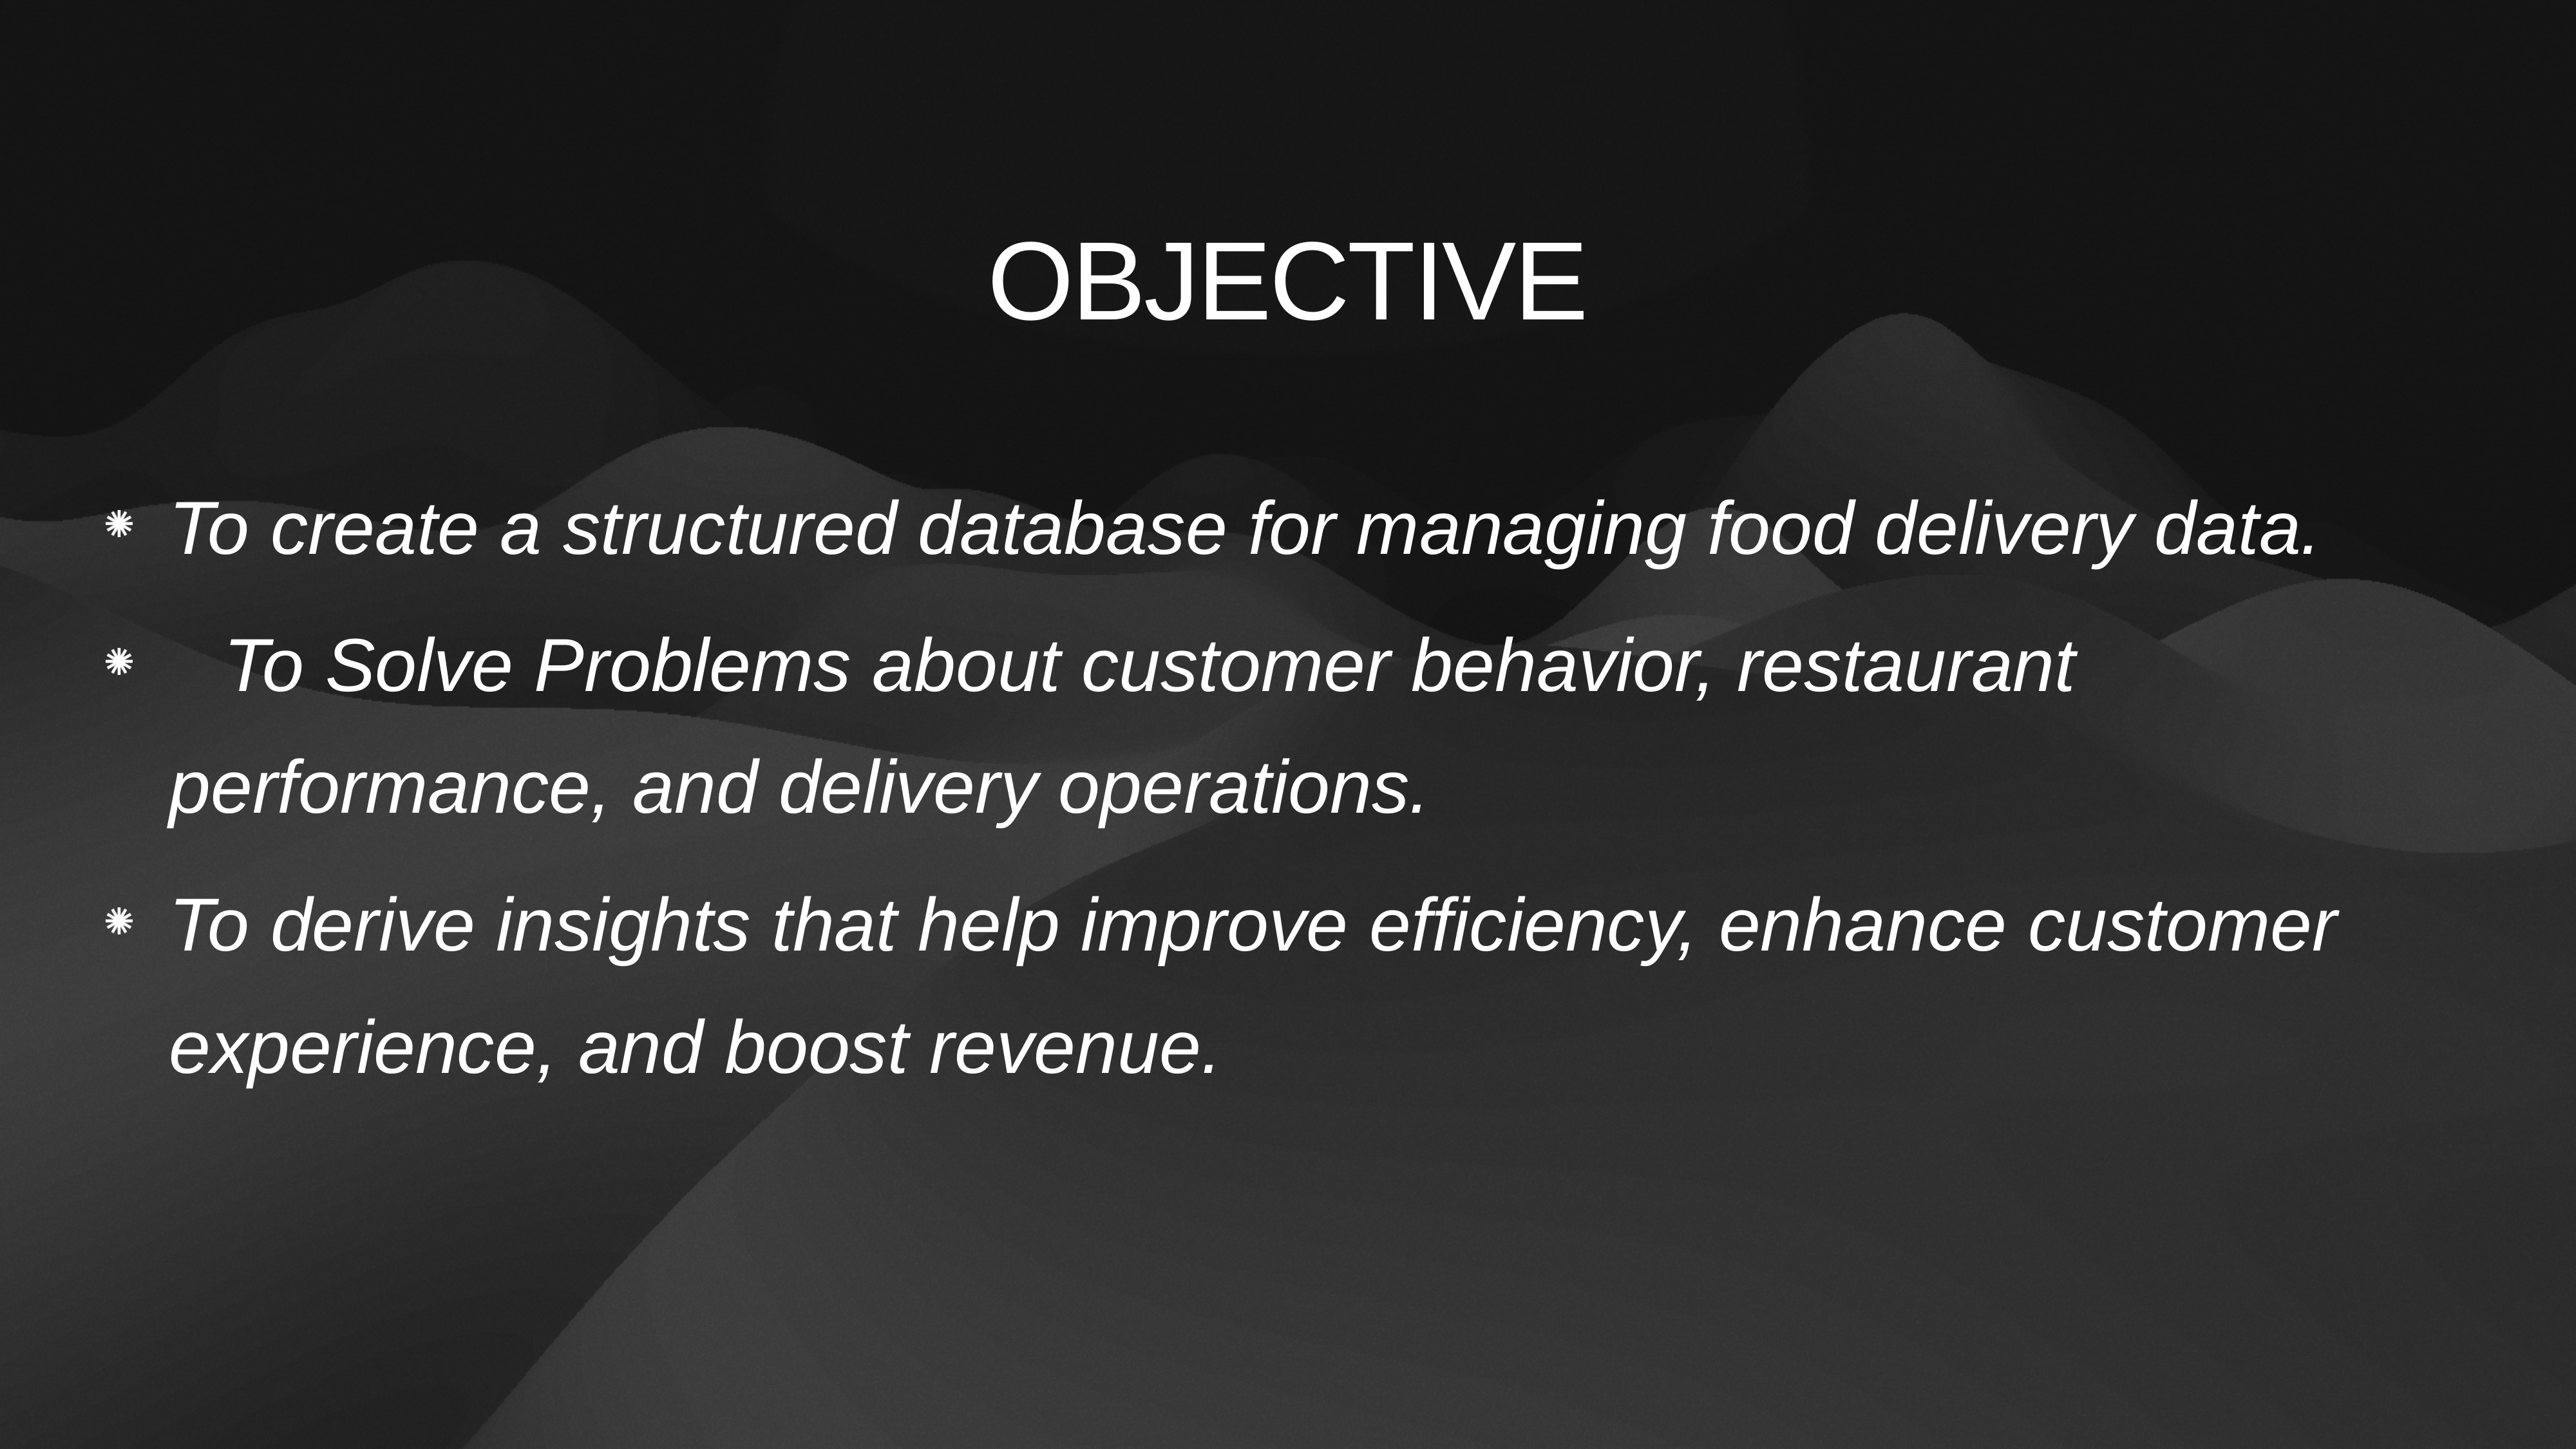

# OBJECTIVE
To create a structured database for managing food delivery data.
		To Solve Problems about customer behavior, restaurant performance, and delivery operations.
	To derive insights that help improve efficiency, enhance customer experience, and boost revenue.